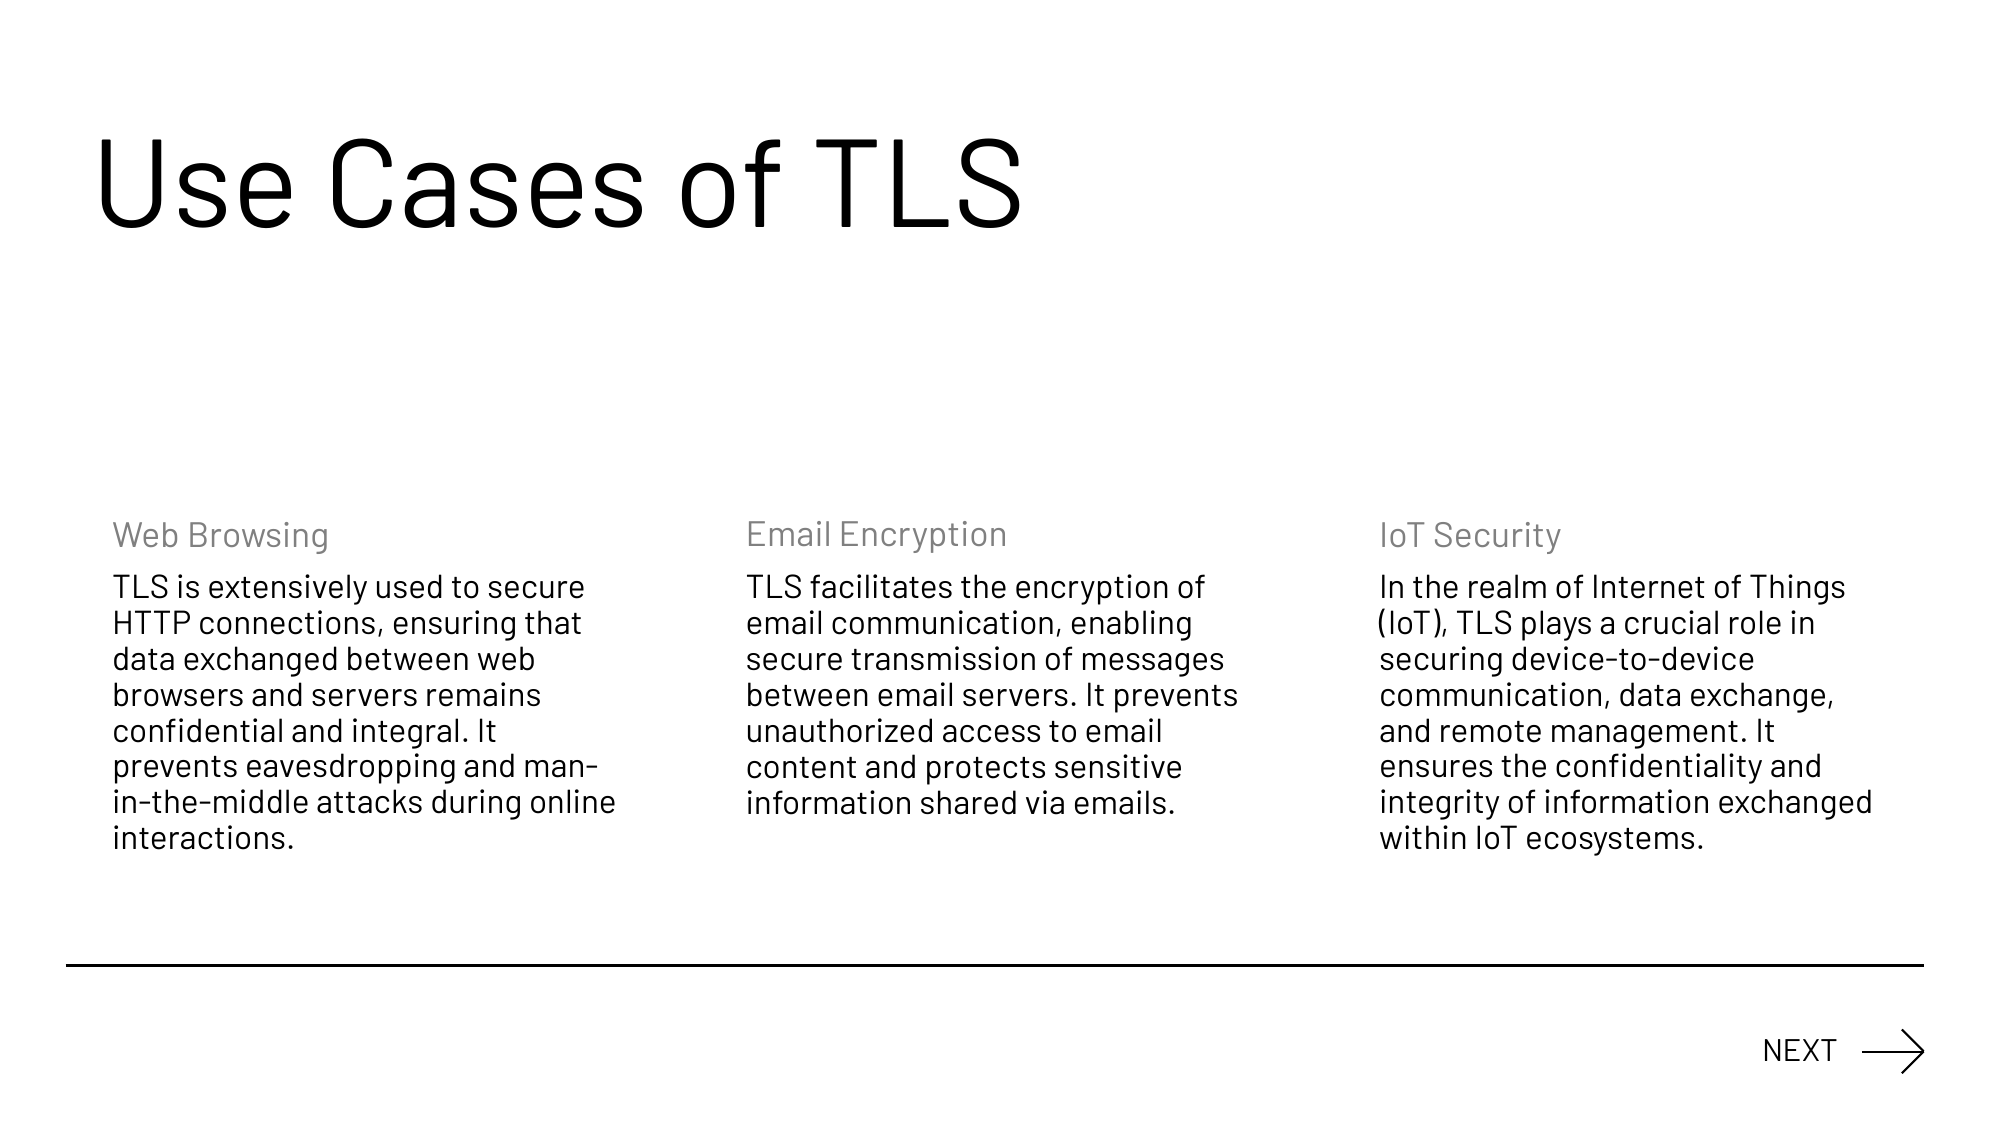

# Use Cases of TLS
Email Encryption
Web Browsing
IoT Security
TLS is extensively used to secure HTTP connections, ensuring that data exchanged between web browsers and servers remains confidential and integral. It prevents eavesdropping and man-in-the-middle attacks during online interactions.
In the realm of Internet of Things (IoT), TLS plays a crucial role in securing device-to-device communication, data exchange, and remote management. It ensures the confidentiality and integrity of information exchanged within IoT ecosystems.
TLS facilitates the encryption of email communication, enabling secure transmission of messages between email servers. It prevents unauthorized access to email content and protects sensitive information shared via emails.